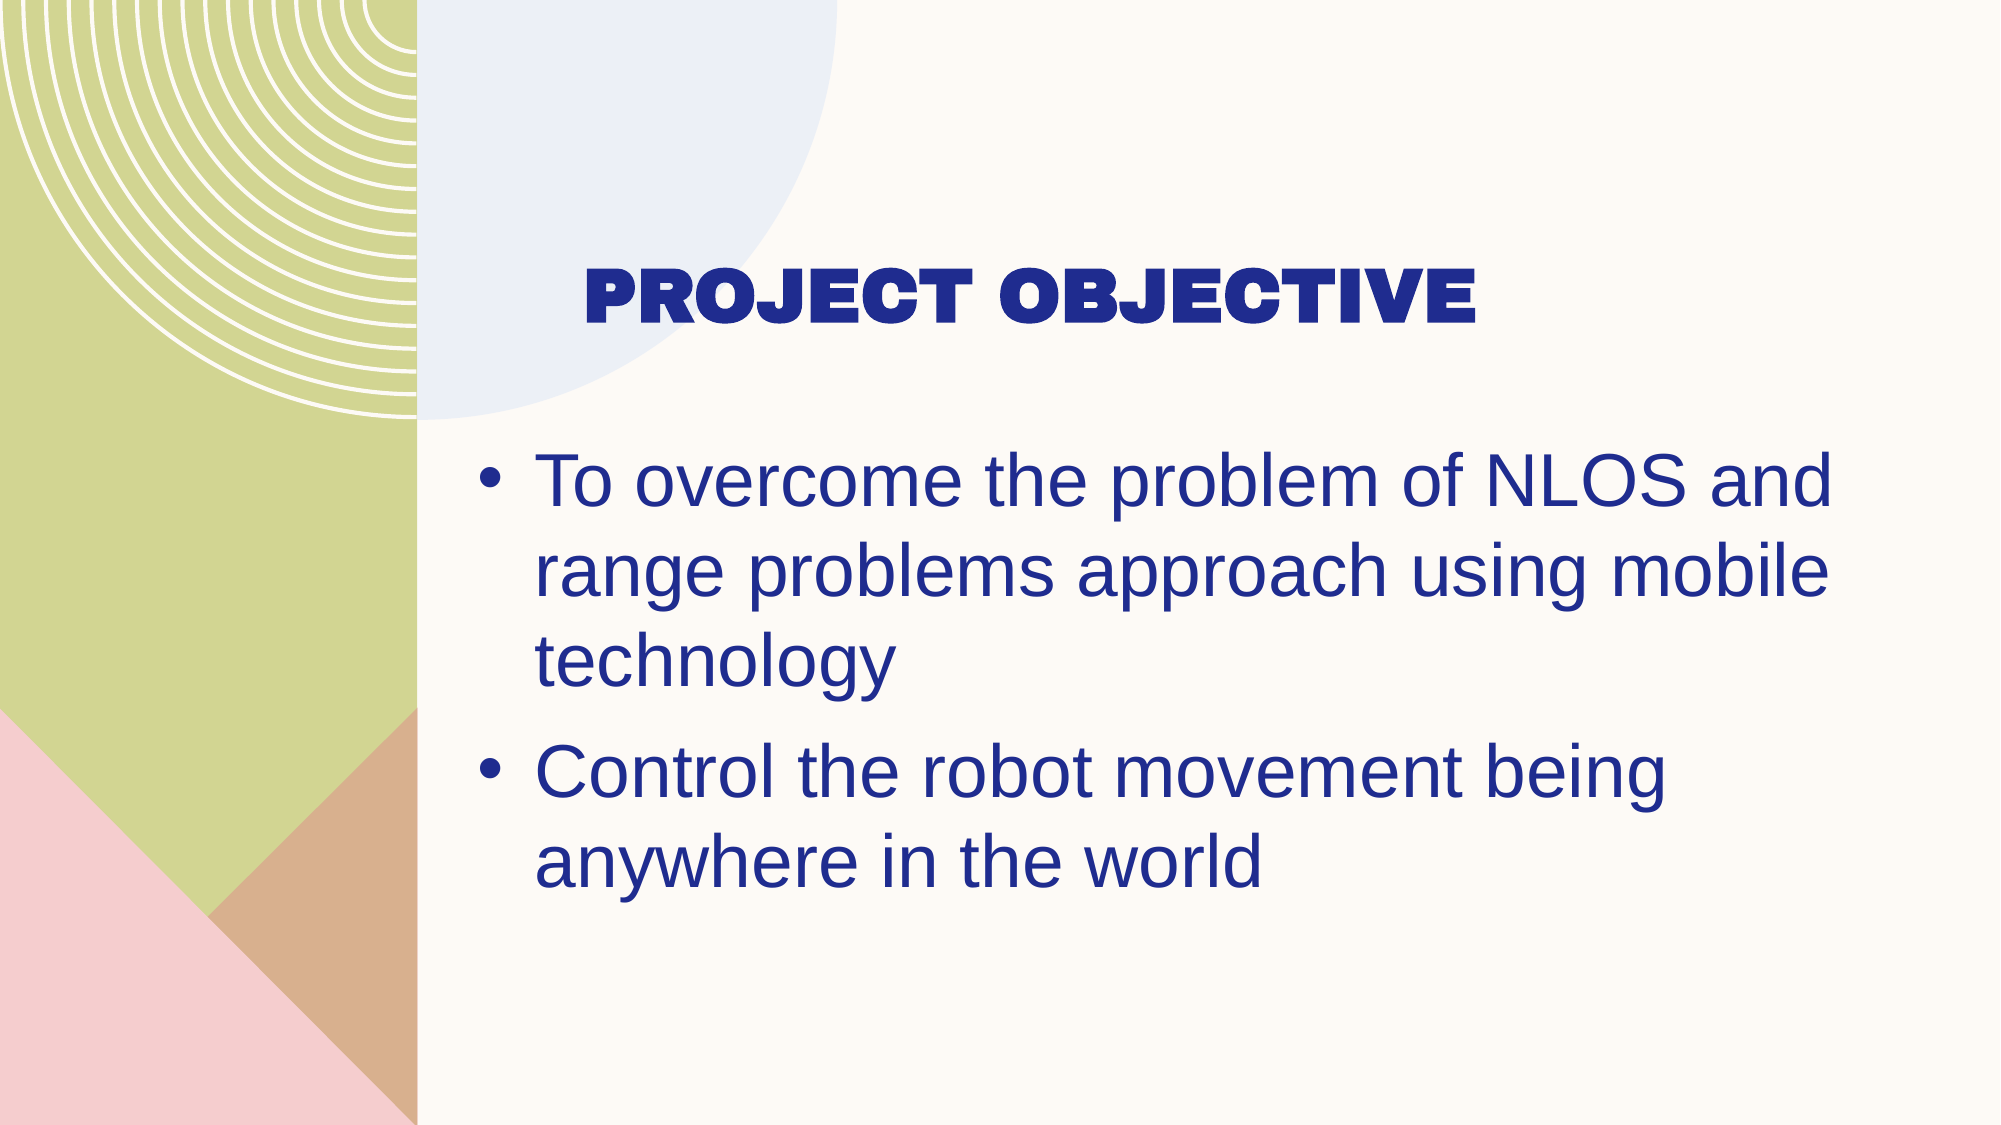

# PROJECT OBJECTIVE
To overcome the problem of NLOS and range problems approach using mobile technology
Control the robot movement being anywhere in the world